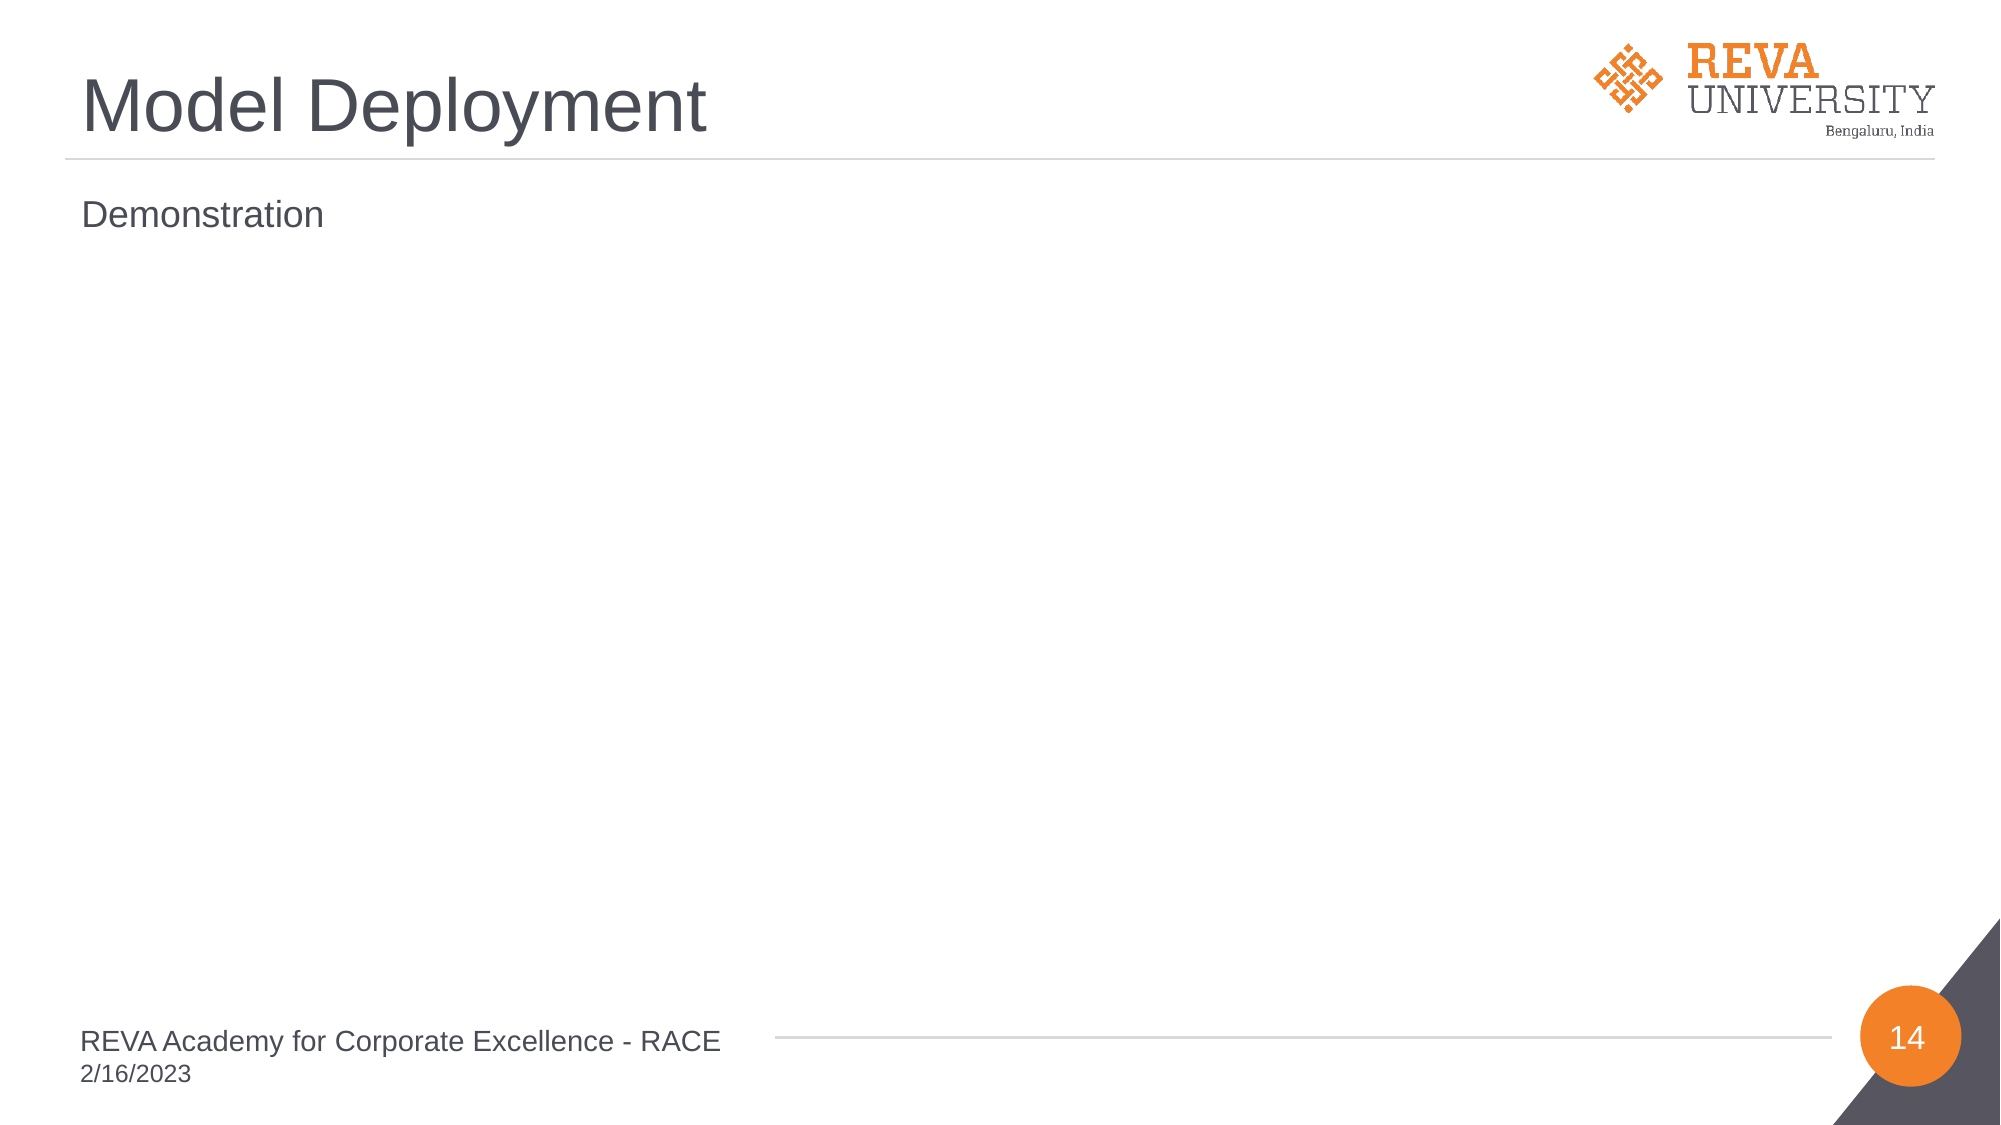

# Model Deployment
Demonstration
14
REVA Academy for Corporate Excellence - RACE
2/16/2023